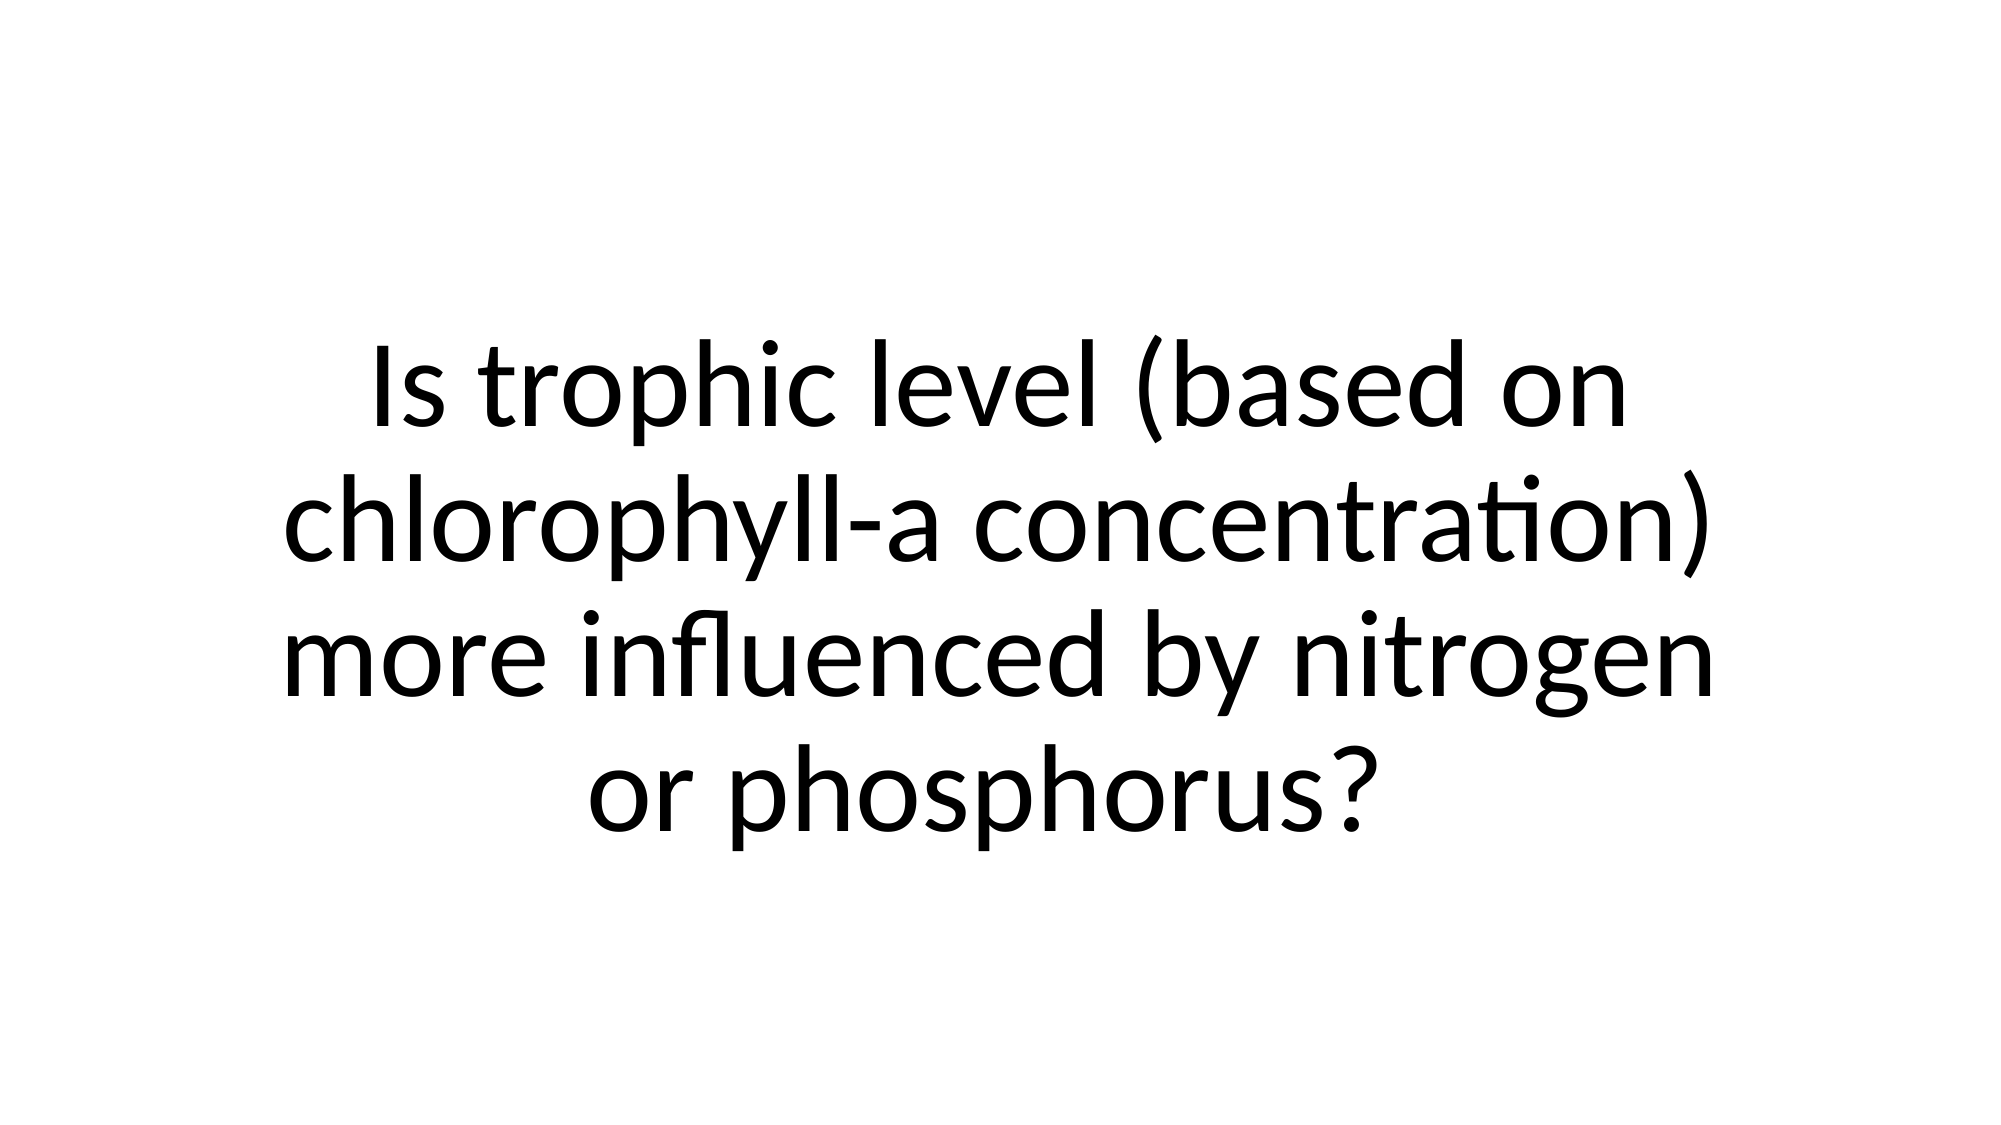

# Is trophic level (based on chlorophyll-a concentration) more influenced by nitrogen or phosphorus?